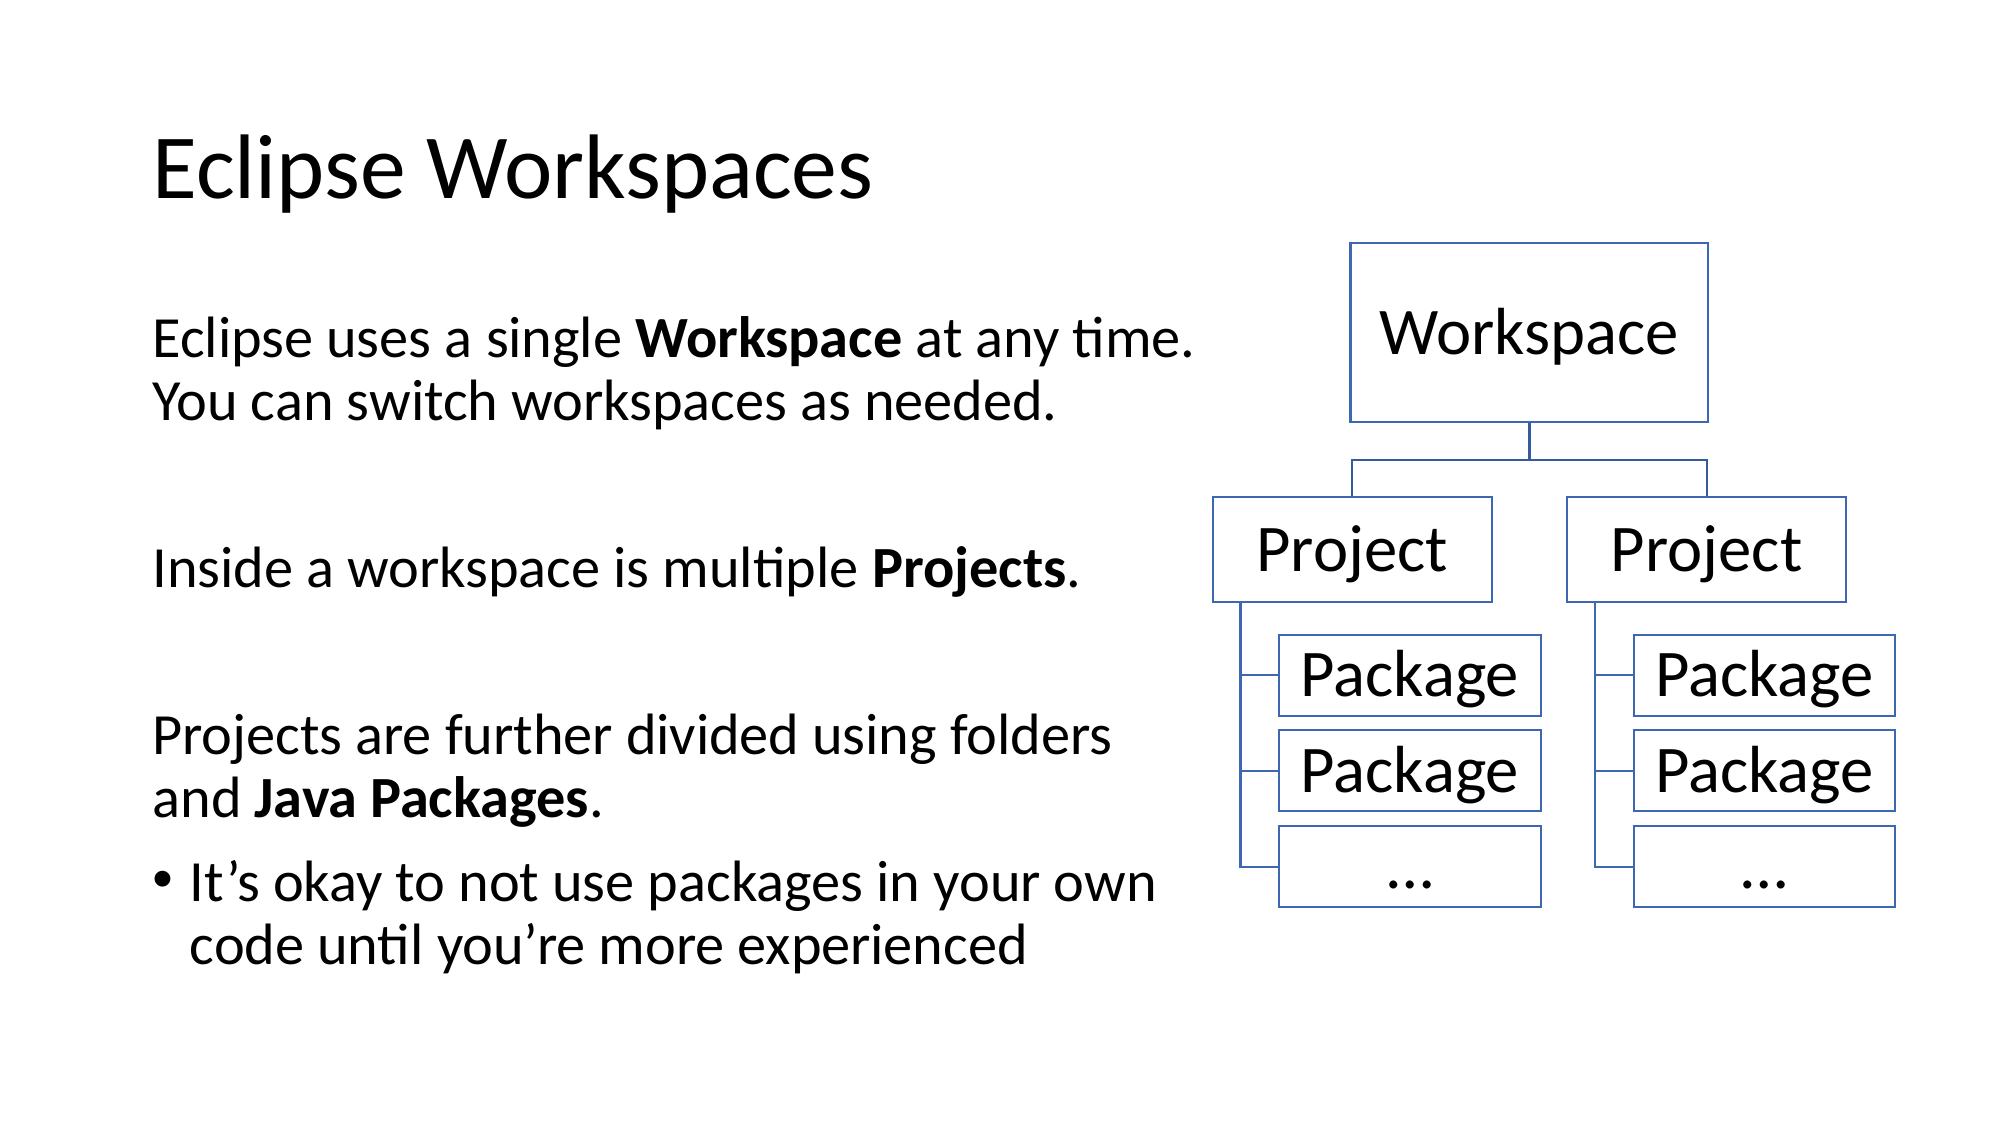

# Eclipse Workspaces
Workspace
Project
Package
Package
…
Project
Package
Package
…
Eclipse uses a single Workspace at any time. You can switch workspaces as needed.

Inside a workspace is multiple Projects.

Projects are further divided using folders and Java Packages.
It’s okay to not use packages in your own code until you’re more experienced